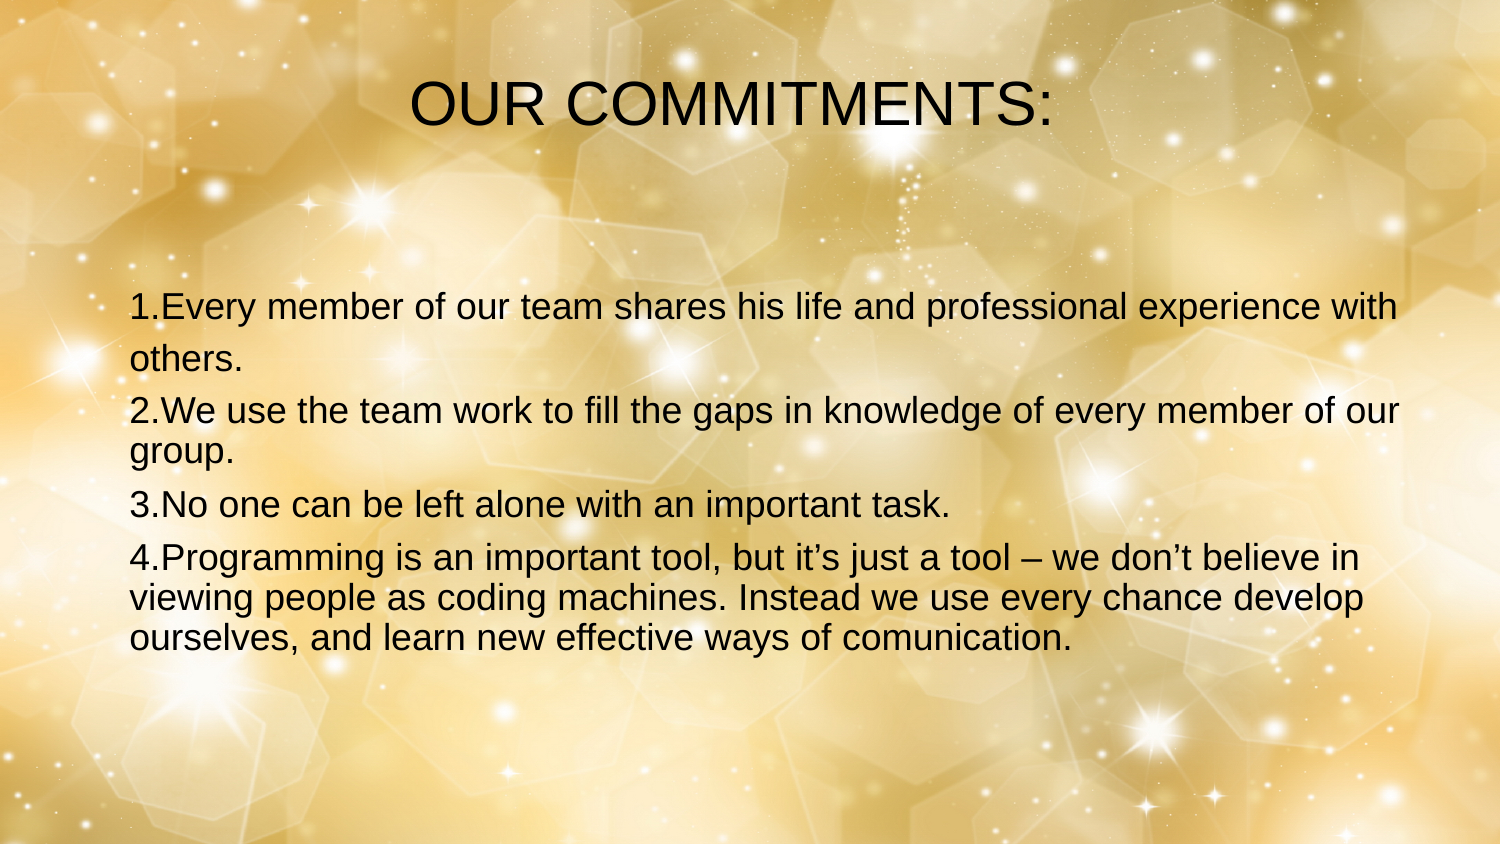

# 1.Every member of our team shares his life and professional experience with others.
2.We use the team work to fill the gaps in knowledge of every member of our group.
3.No one can be left alone with an important task.
4.Programming is an important tool, but it’s just a tool – we don’t believe in viewing people as coding machines. Instead we use every chance develop ourselves, and learn new effective ways of comunication.

           OUR COMMITMENTS: